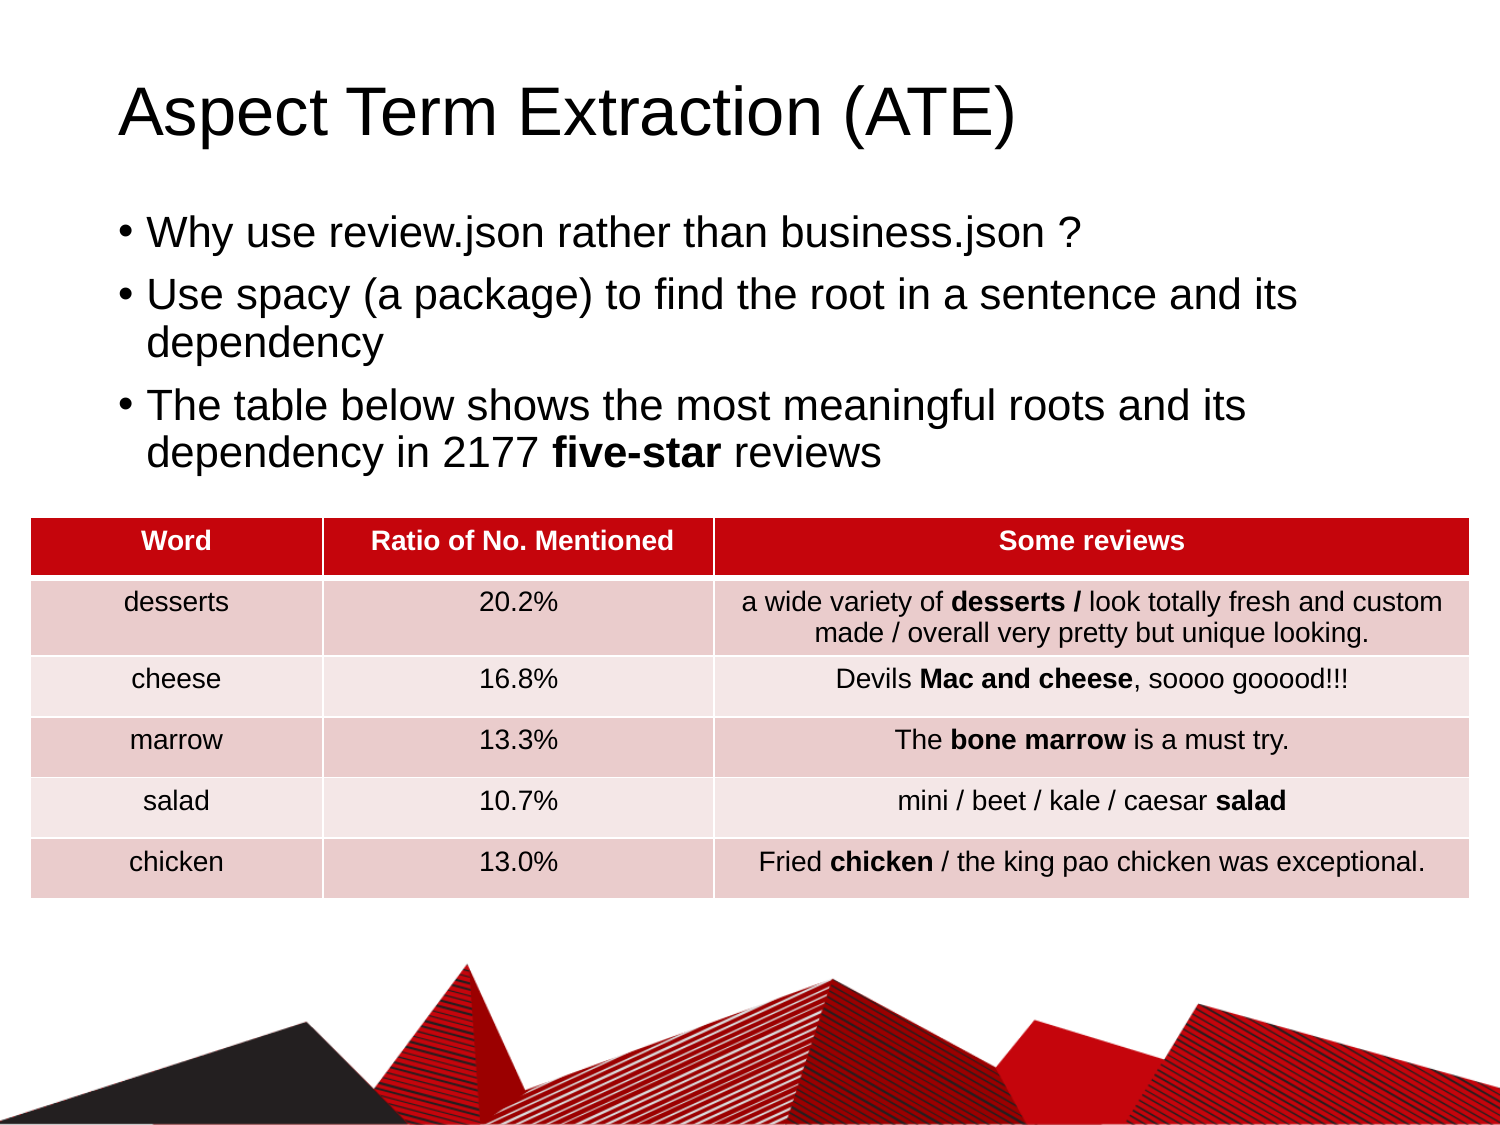

# Aspect Term Extraction (ATE)
Why use review.json rather than business.json ?
Use spacy (a package) to find the root in a sentence and its dependency
The table below shows the most meaningful roots and its dependency in 2177 five-star reviews
| Word | Ratio of No. Mentioned | Some reviews |
| --- | --- | --- |
| desserts | 20.2% | a wide variety of desserts / look totally fresh and custom made / overall very pretty but unique looking. |
| cheese | 16.8% | Devils Mac and cheese, soooo gooood!!! |
| marrow | 13.3% | The bone marrow is a must try. |
| salad | 10.7% | mini / beet / kale / caesar salad |
| chicken | 13.0% | Fried chicken / the king pao chicken was exceptional. |